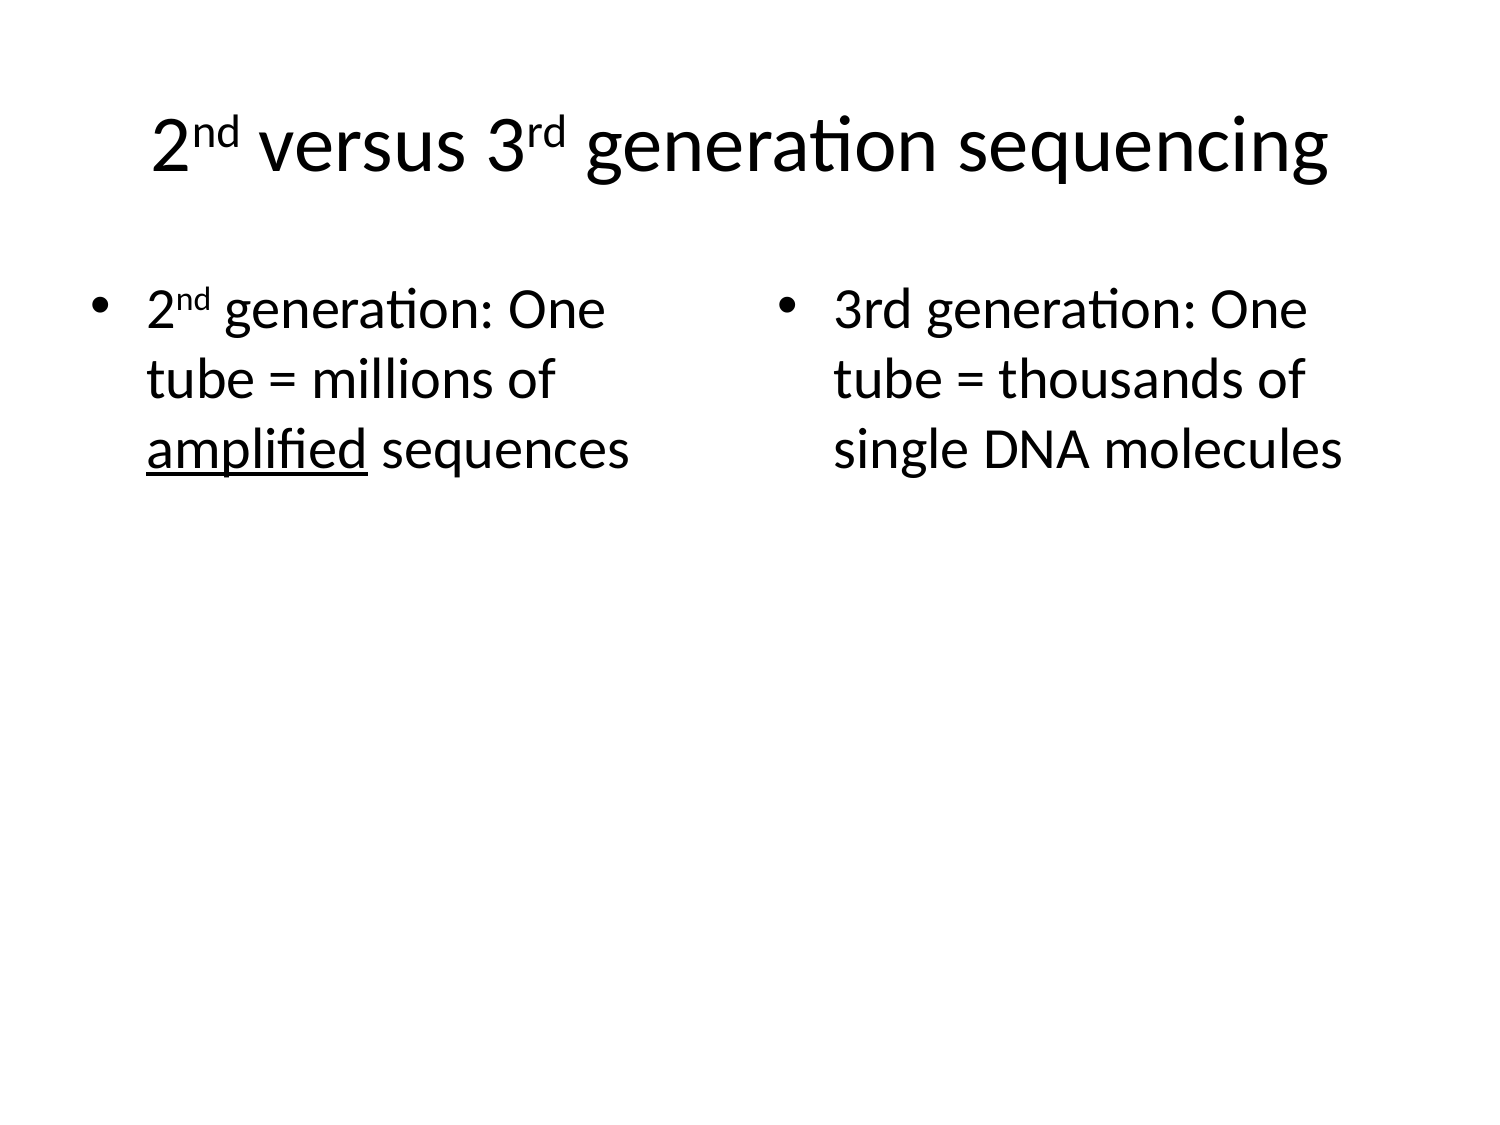

# 2nd versus 3rd generation sequencing
2nd generation: One tube = millions of amplified sequences
3rd generation: One tube = thousands of single DNA molecules